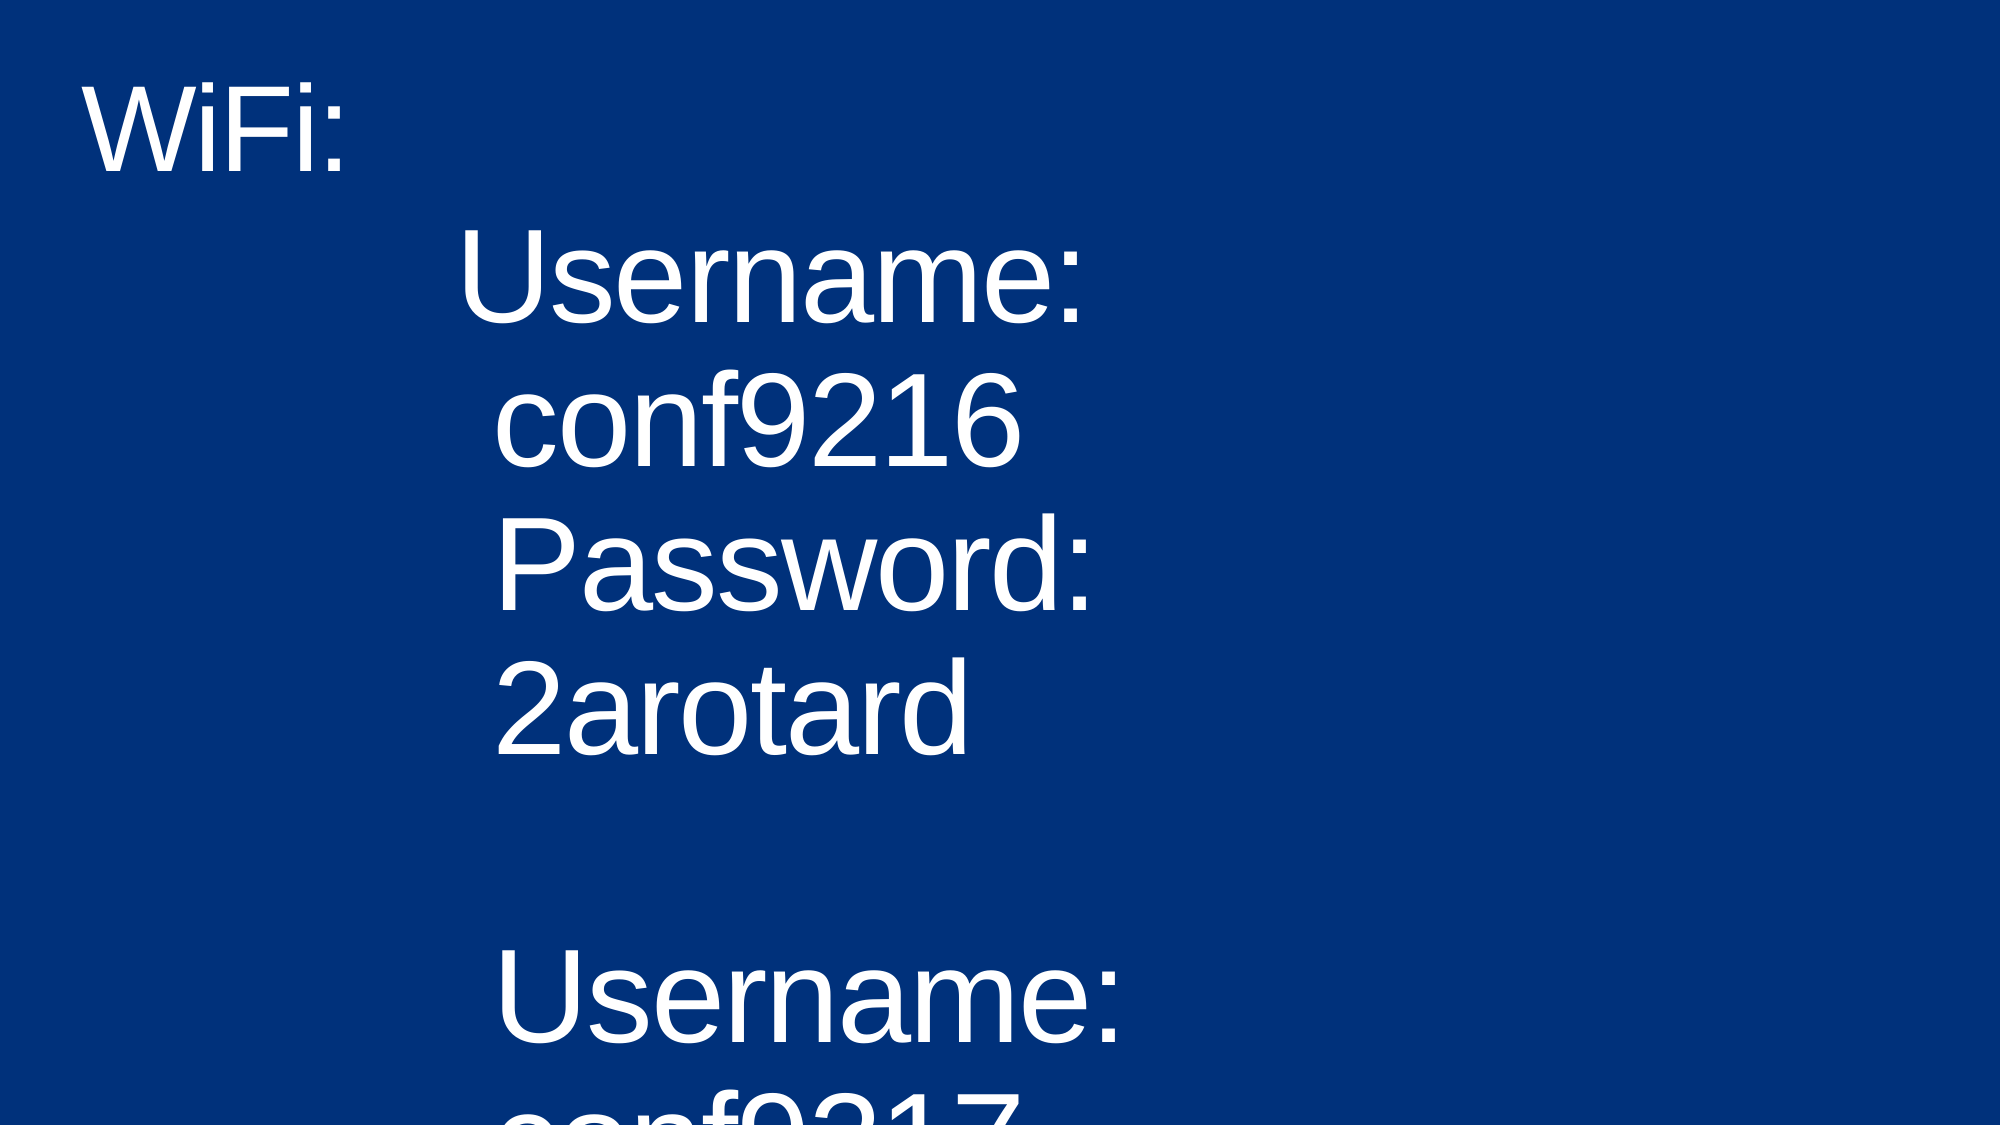

WiFi:
# Username: conf9216 Password: 2arotard Username: conf9217 Password: ndinka5a